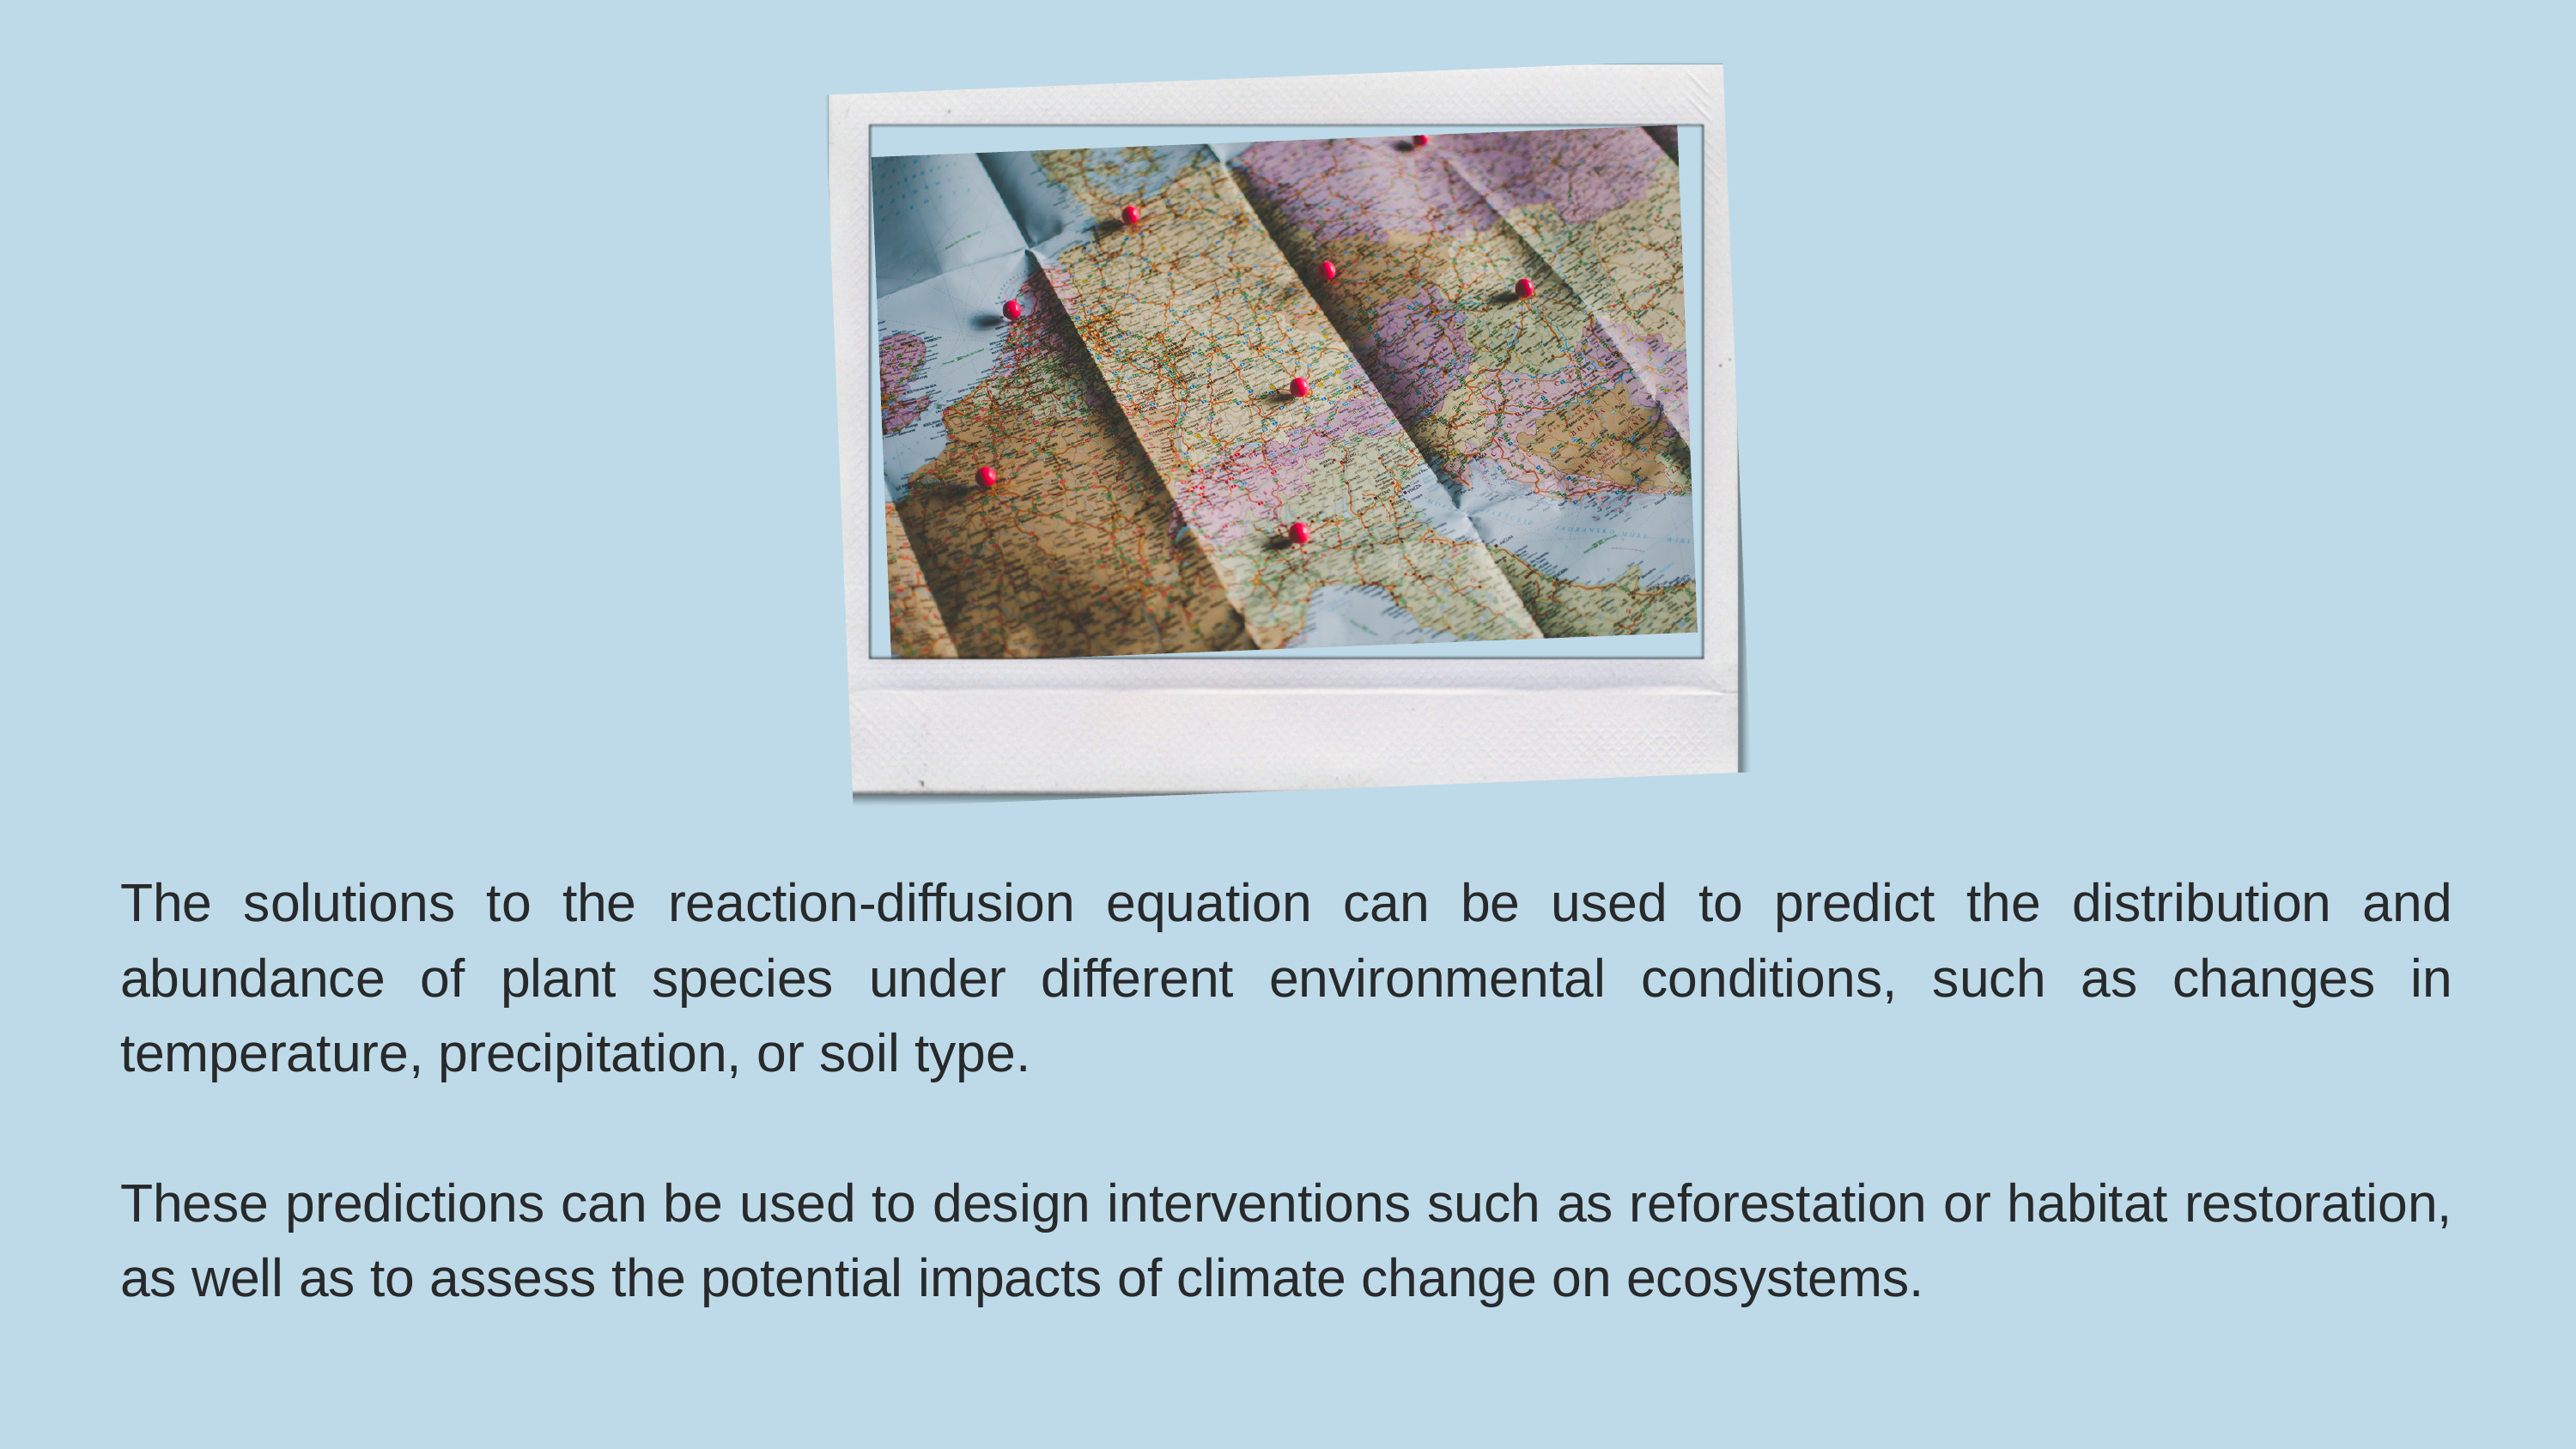

The solutions to the reaction-diffusion equation can be used to predict the distribution and abundance of plant species under different environmental conditions, such as changes in temperature, precipitation, or soil type.

These predictions can be used to design interventions such as reforestation or habitat restoration, as well as to assess the potential impacts of climate change on ecosystems.